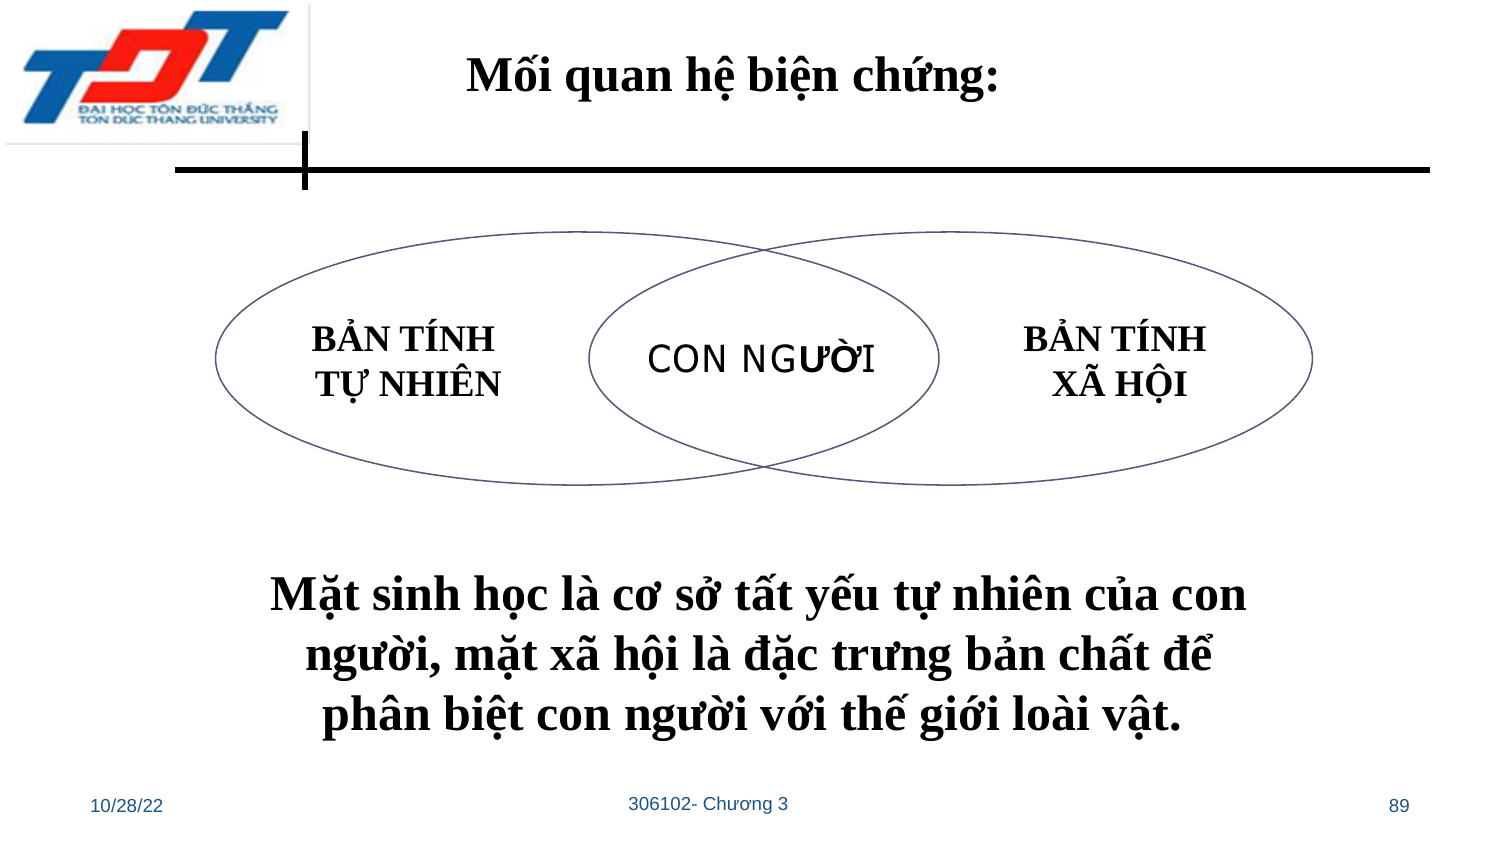

Mối quan hệ biện chứng:

BẢN TÍNH
TỰ NHIÊN
BẢN TÍNH
XÃ HỘI
CON NGƯỜI
Mặt sinh học là cơ sở tất yếu tự nhiên của con người, mặt xã hội là đặc trưng bản chất để phân biệt con người với thế giới loài vật.
306102- Chương 3
10/28/22
89